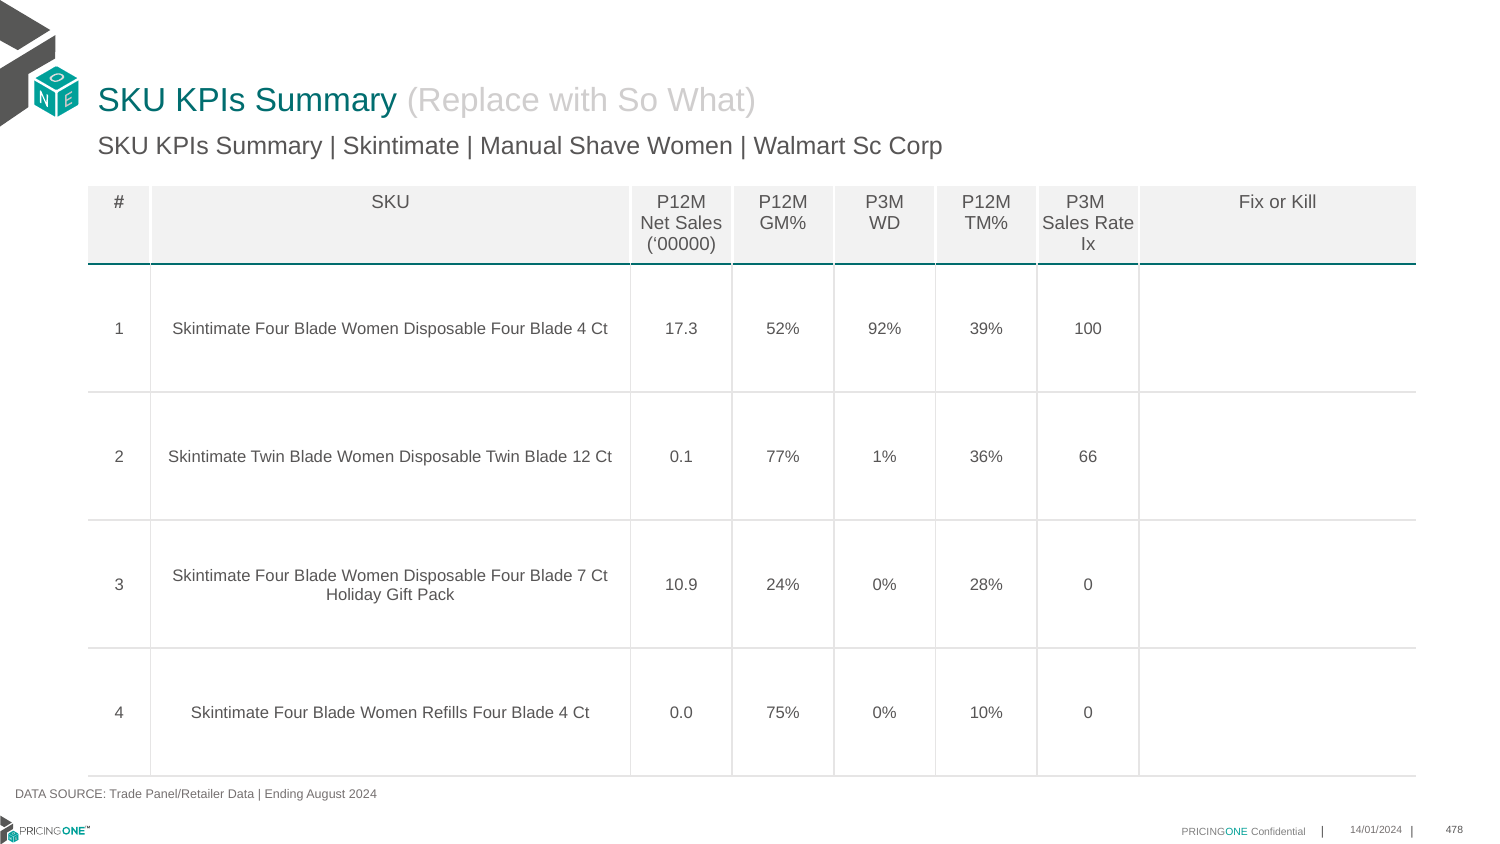

# SKU KPIs Summary (Replace with So What)
SKU KPIs Summary | Skintimate | Manual Shave Women | Walmart Sc Corp
| # | SKU | P12M Net Sales (‘00000) | P12M GM% | P3M WD | P12M TM% | P3M Sales Rate Ix | Fix or Kill |
| --- | --- | --- | --- | --- | --- | --- | --- |
| 1 | Skintimate Four Blade Women Disposable Four Blade 4 Ct | 17.3 | 52% | 92% | 39% | 100 |  |
| 2 | Skintimate Twin Blade Women Disposable Twin Blade 12 Ct | 0.1 | 77% | 1% | 36% | 66 |  |
| 3 | Skintimate Four Blade Women Disposable Four Blade 7 Ct Holiday Gift Pack | 10.9 | 24% | 0% | 28% | 0 |  |
| 4 | Skintimate Four Blade Women Refills Four Blade 4 Ct | 0.0 | 75% | 0% | 10% | 0 |  |
DATA SOURCE: Trade Panel/Retailer Data | Ending August 2024

14/01/2024
478